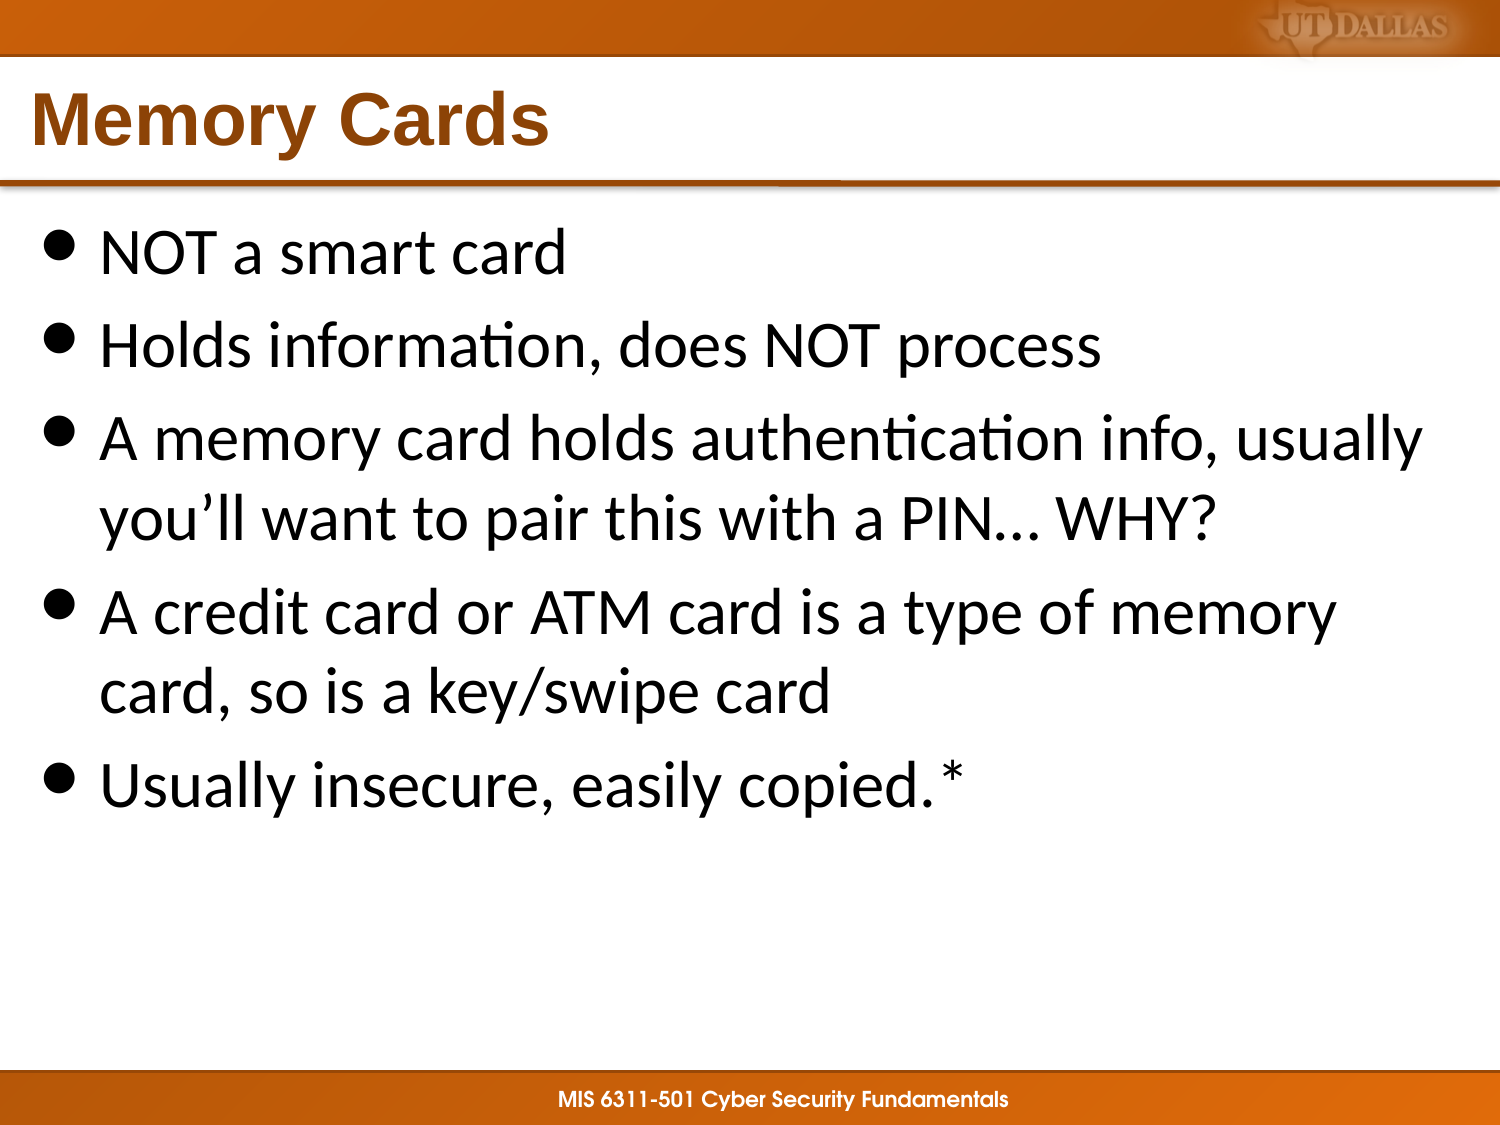

# Memory Cards
NOT a smart card
Holds information, does NOT process
A memory card holds authentication info, usually you’ll want to pair this with a PIN… WHY?
A credit card or ATM card is a type of memory card, so is a key/swipe card
Usually insecure, easily copied.*